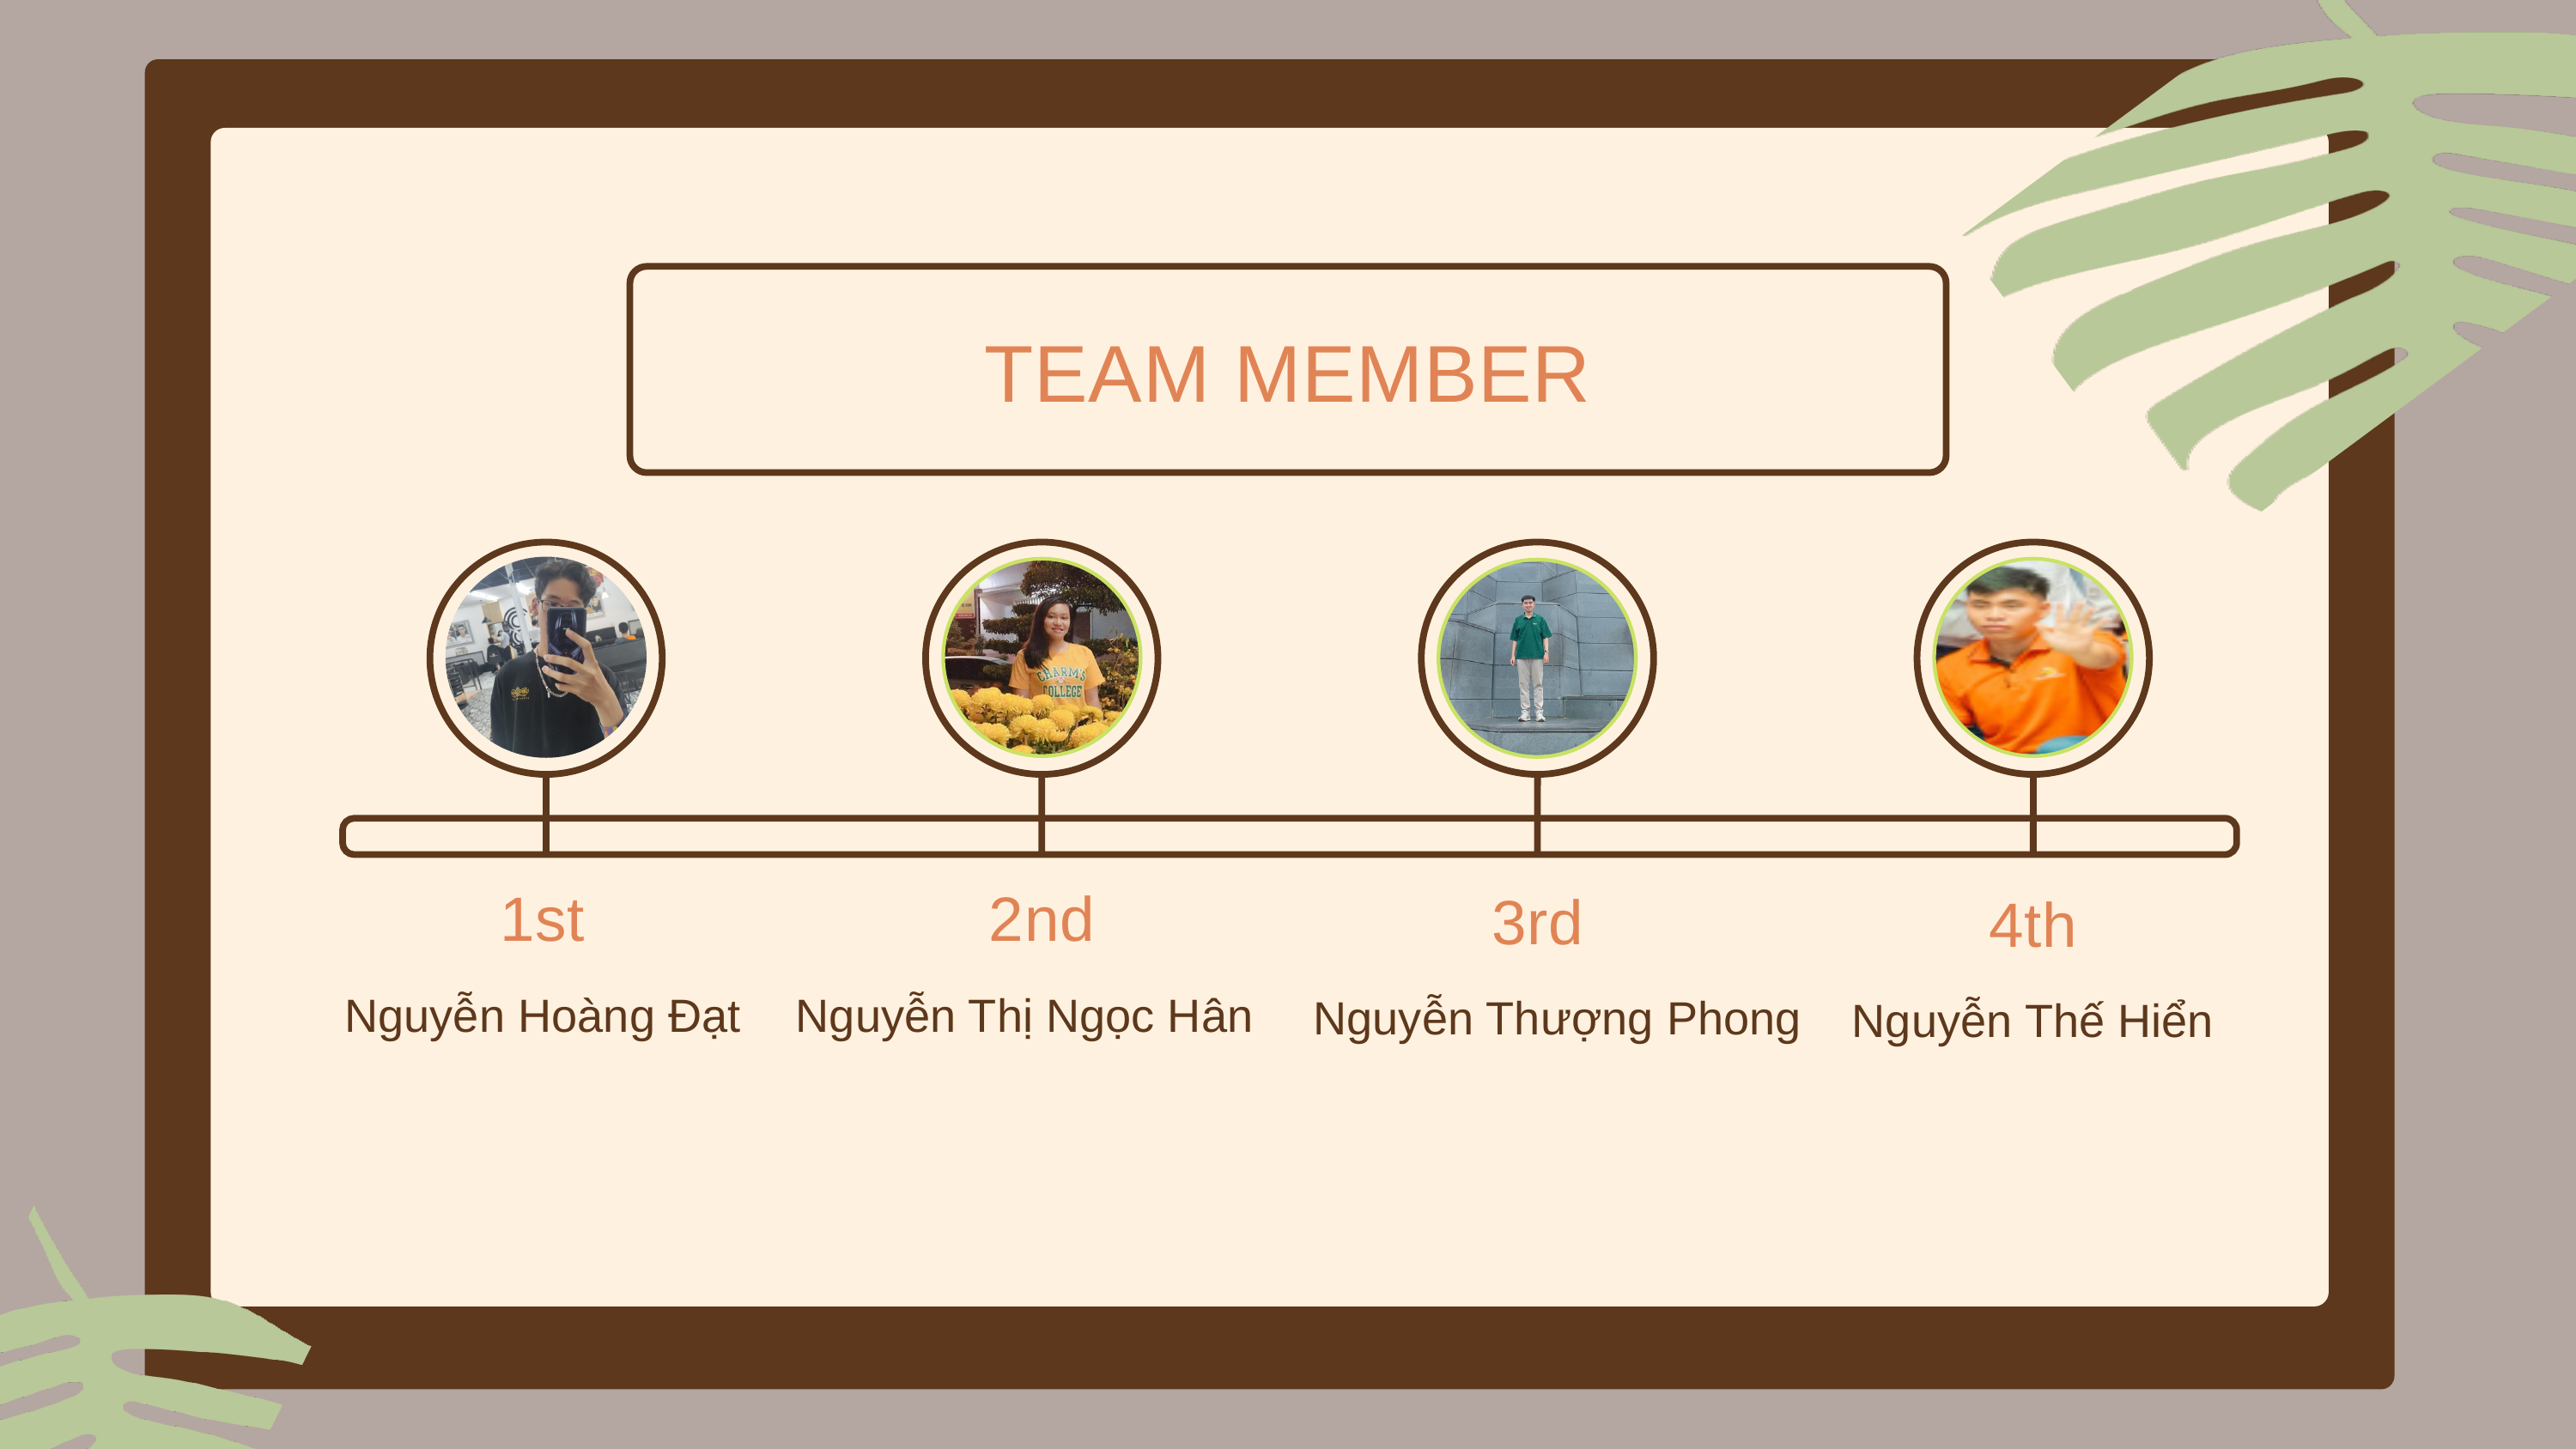

TEAM MEMBER

1st
2nd
3rd
4th
Nguyễn Hoàng Đạt
Nguyễn Thị Ngọc Hân
Nguyễn Thượng Phong
Nguyễn Thế Hiển